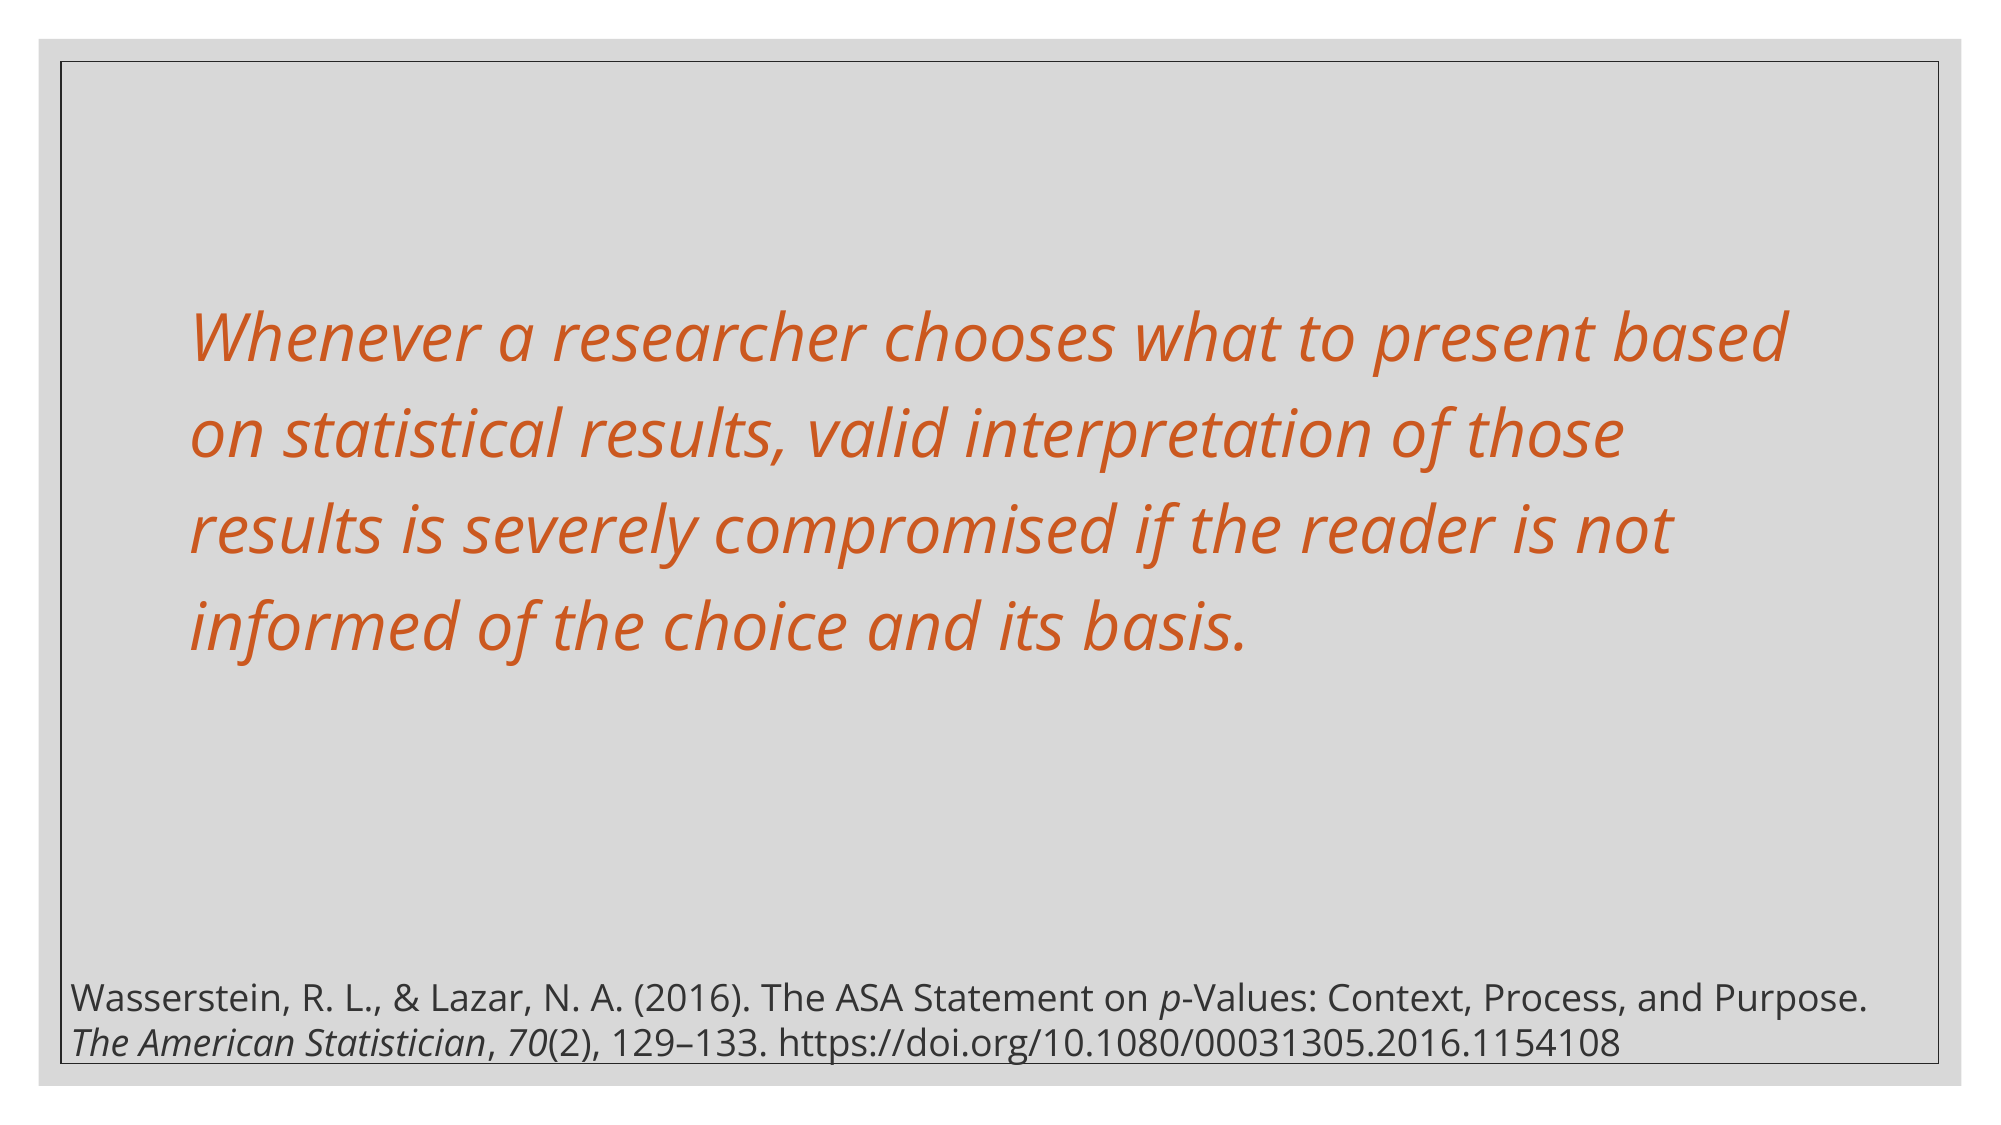

Whenever a researcher chooses what to present based on statistical results, valid interpretation of those results is severely compromised if the reader is not informed of the choice and its basis.
Wasserstein, R. L., & Lazar, N. A. (2016). The ASA Statement on p-Values: Context, Process, and Purpose.
The American Statistician, 70(2), 129–133. https://doi.org/10.1080/00031305.2016.1154108